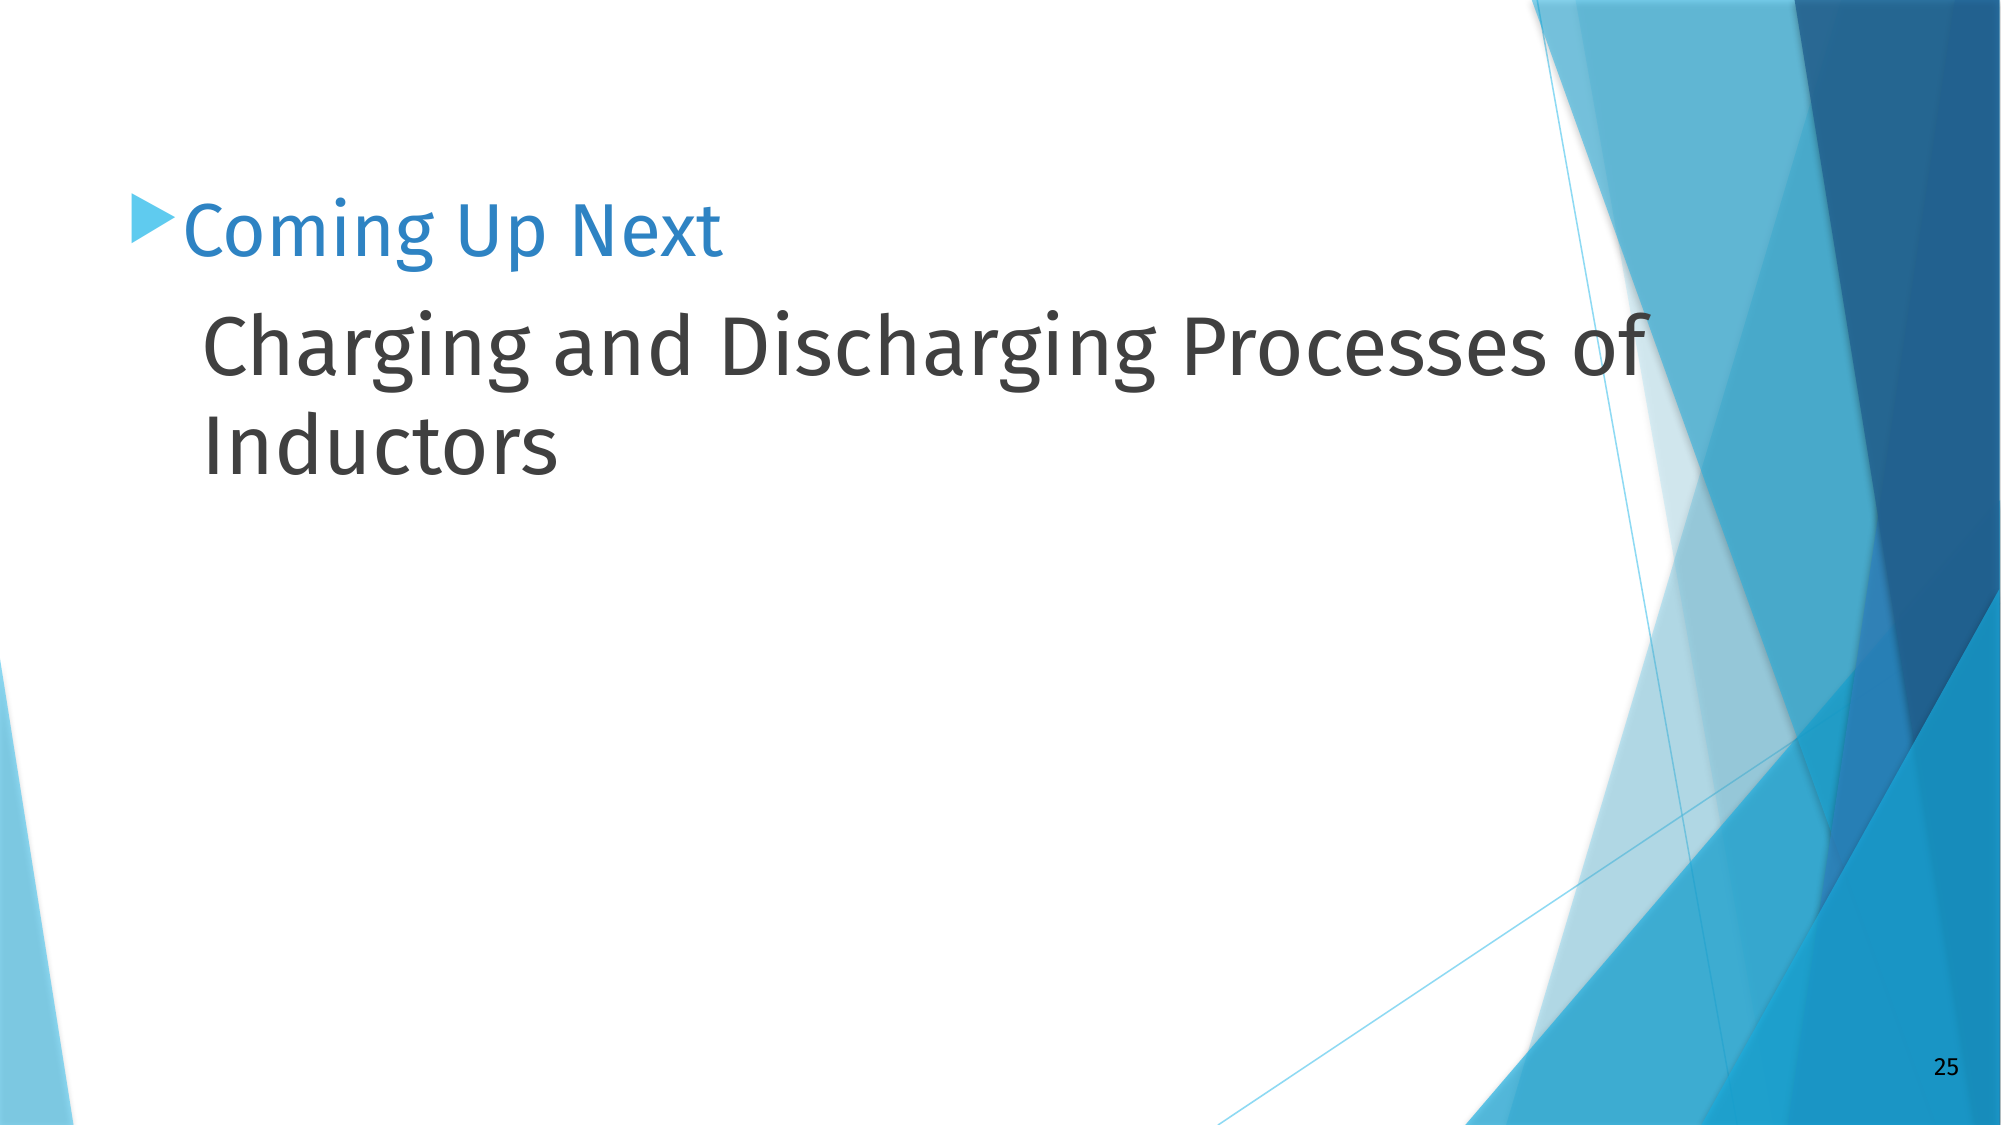

Coming Up Next
Charging and Discharging Processes of Inductors

25